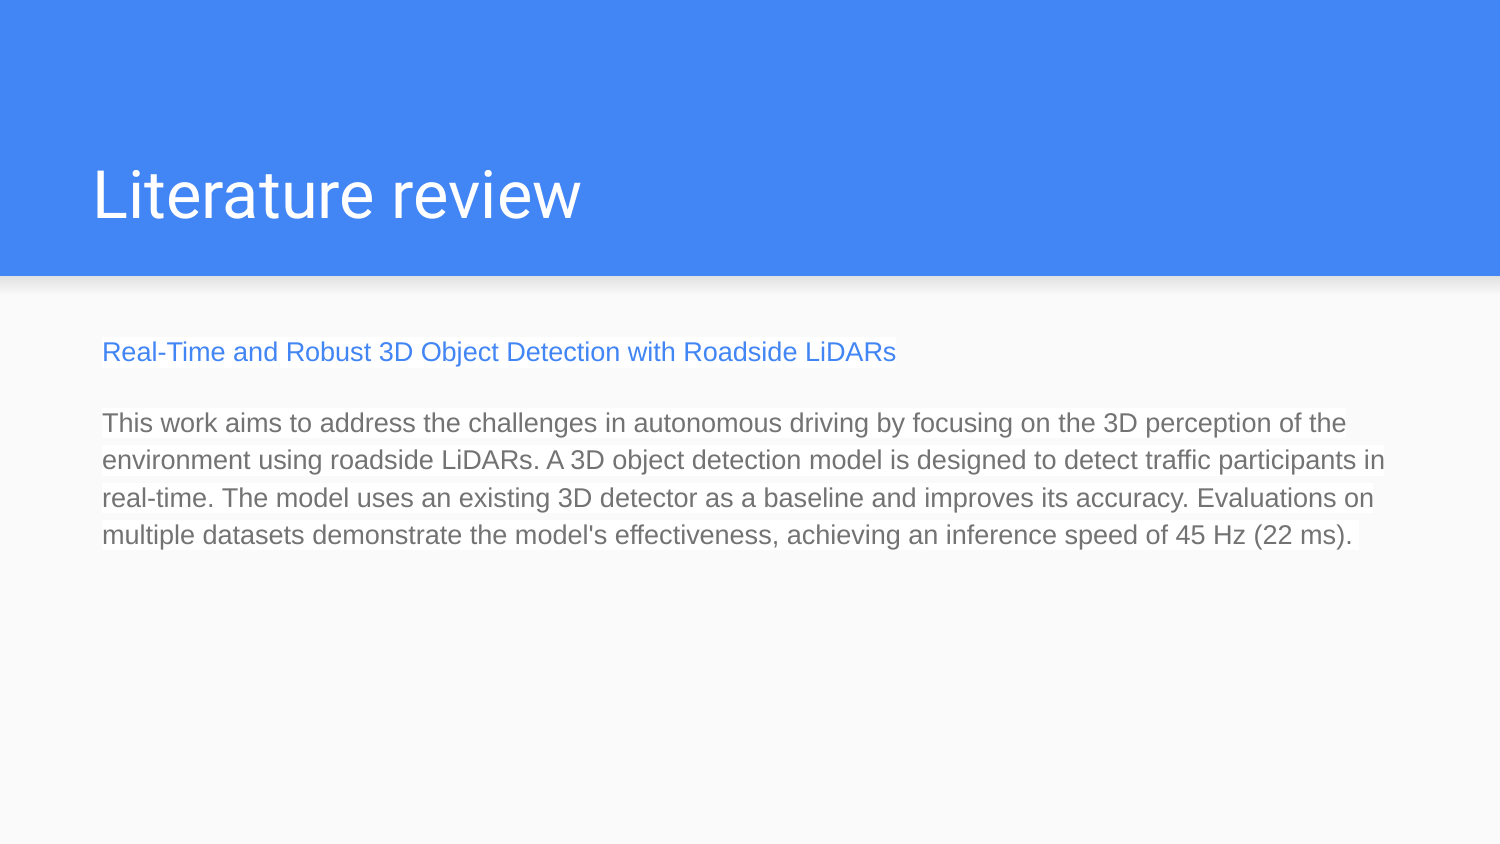

# Literature review
Real-Time and Robust 3D Object Detection with Roadside LiDARs
This work aims to address the challenges in autonomous driving by focusing on the 3D perception of the environment using roadside LiDARs. A 3D object detection model is designed to detect traffic participants in real-time. The model uses an existing 3D detector as a baseline and improves its accuracy. Evaluations on multiple datasets demonstrate the model's effectiveness, achieving an inference speed of 45 Hz (22 ms).